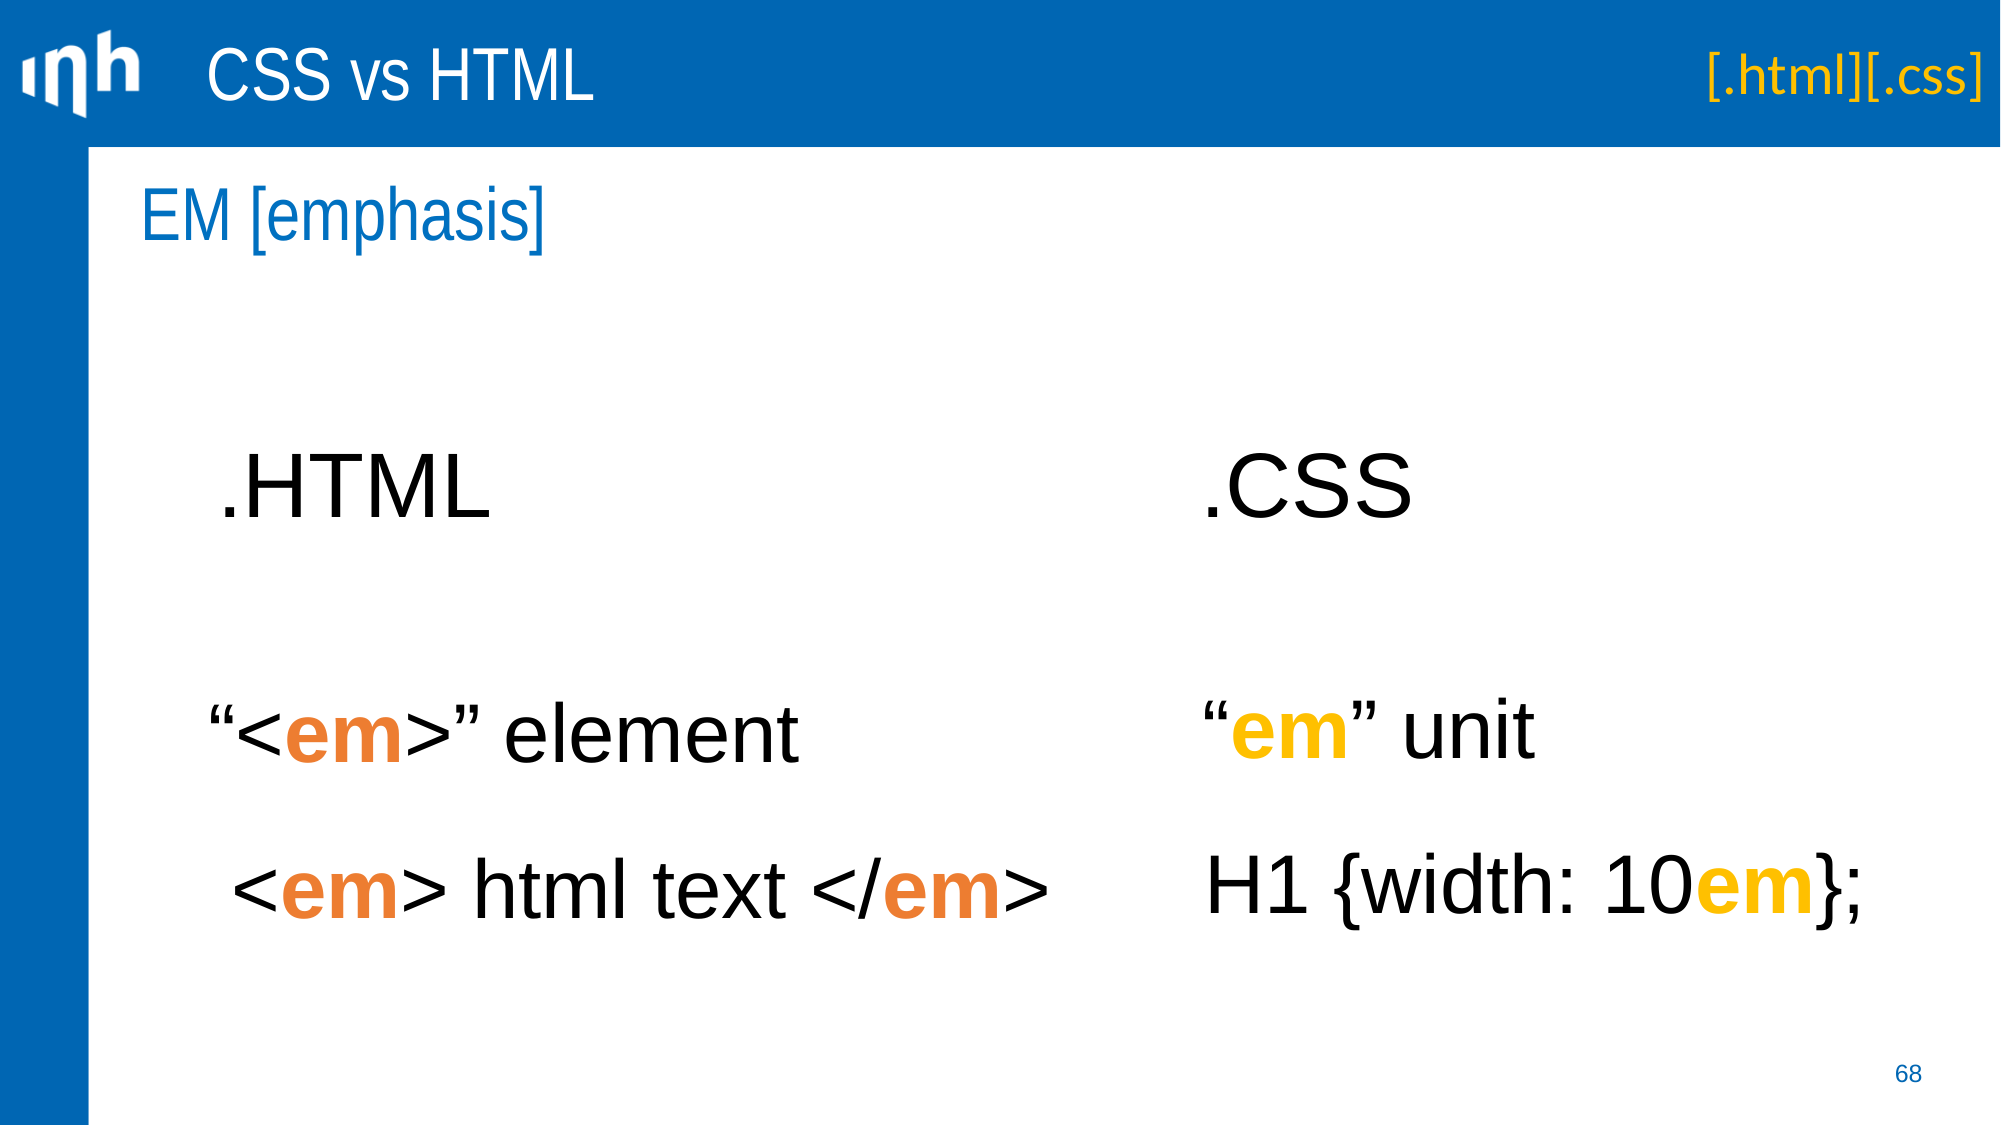

CSS vs HTML
[.html][.css]
EM [emphasis]
.CSS
.HTML

“em” unit
“<em>” element
H1 {width: 10em};
<em> html text </em>
68